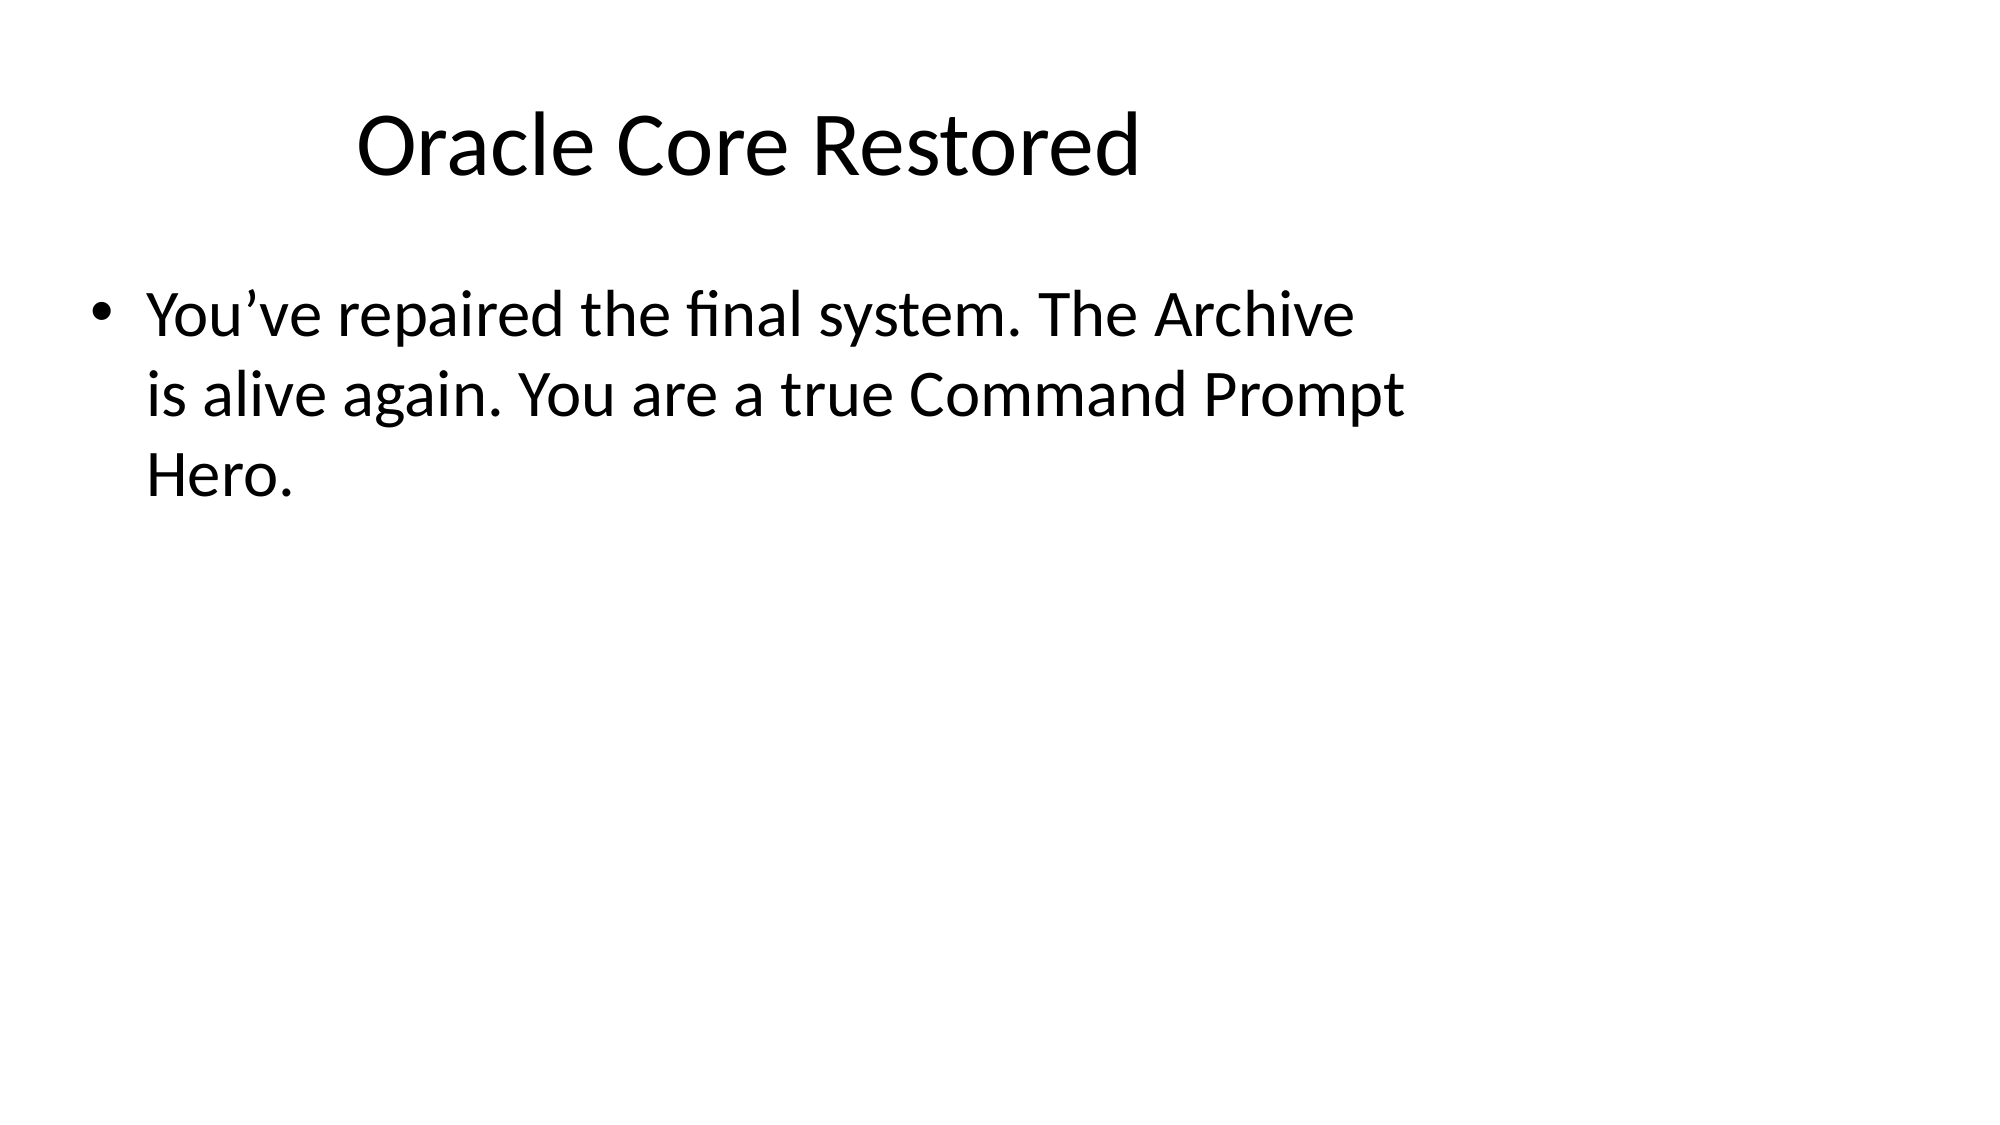

# Oracle Core Restored
You’ve repaired the final system. The Archive is alive again. You are a true Command Prompt Hero.